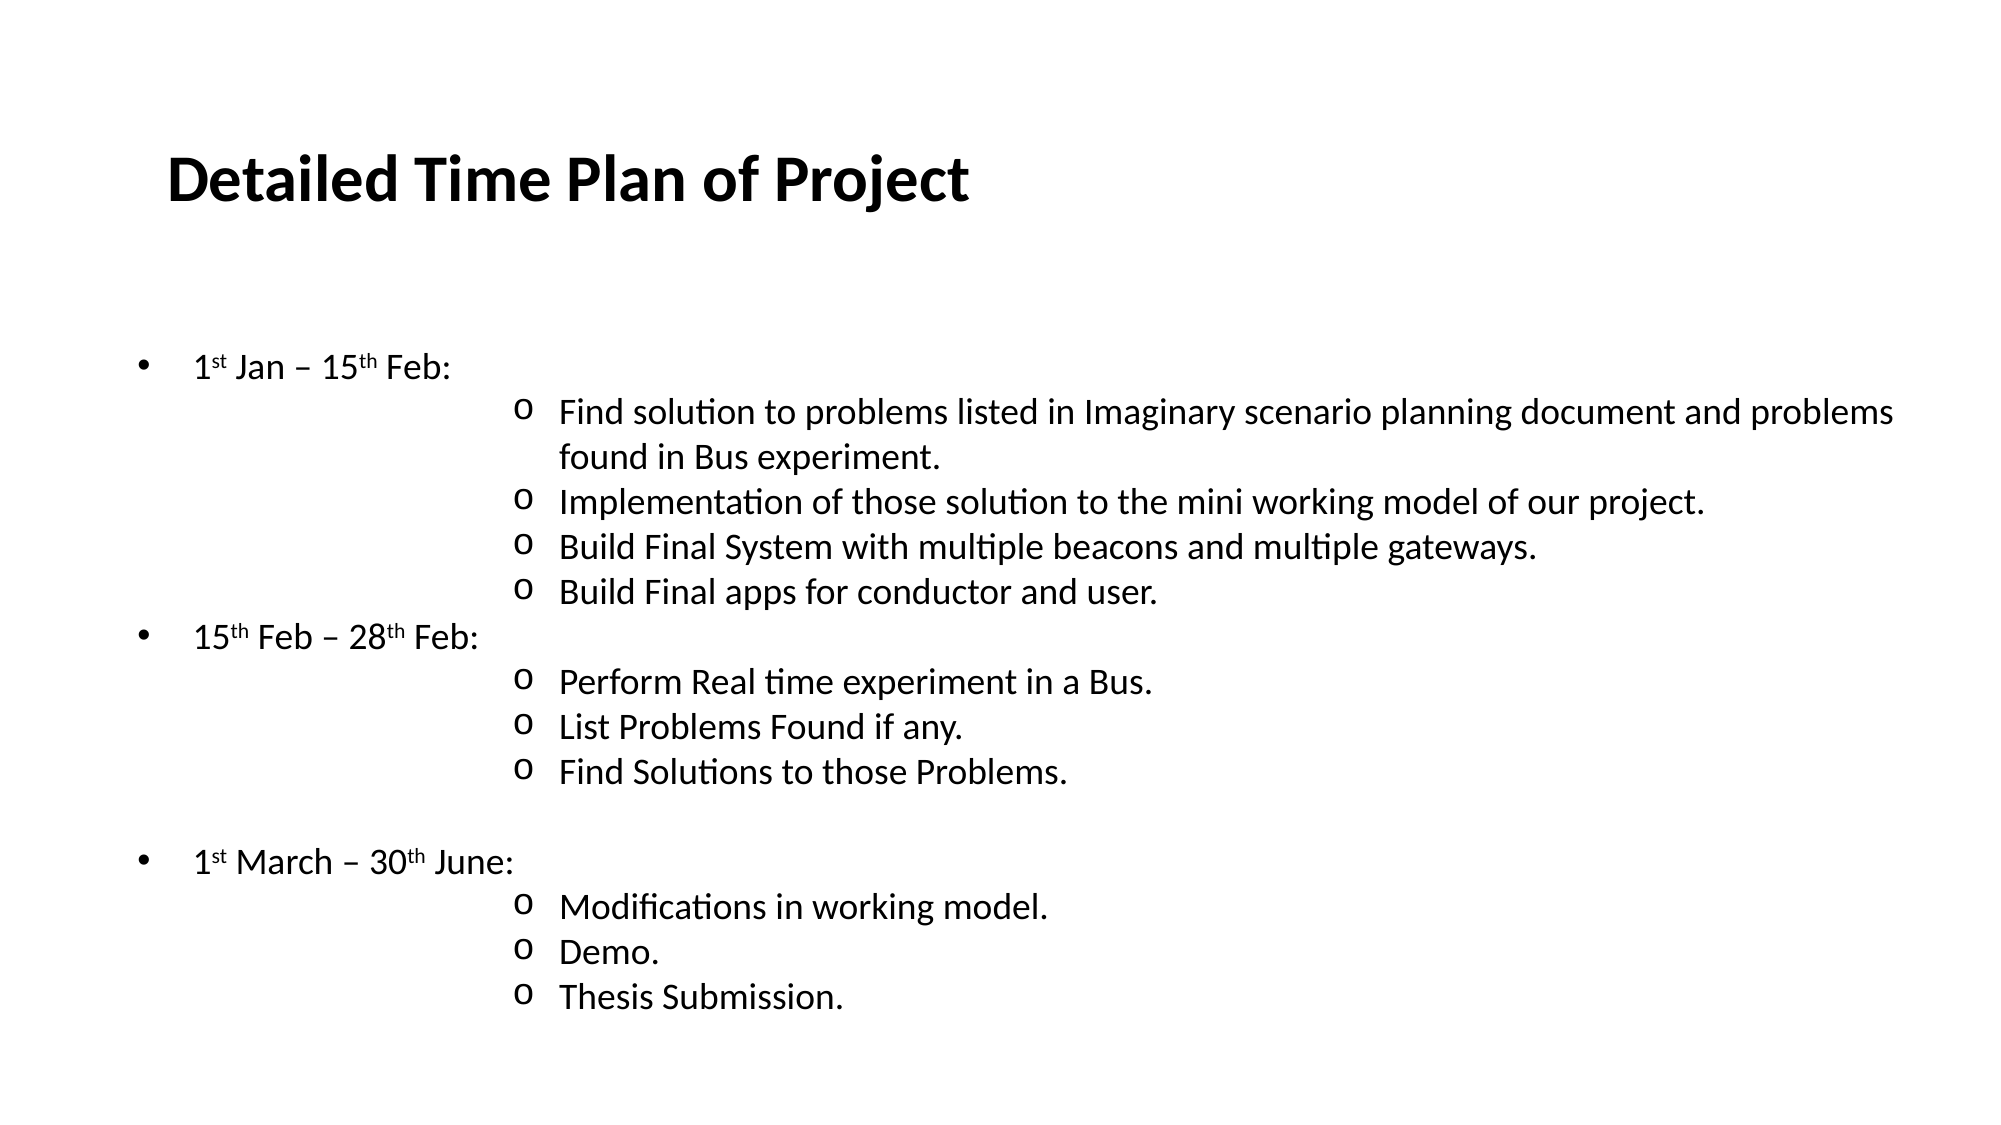

Detailed Time Plan of Project

 1st Jan – 15th Feb:
Find solution to problems listed in Imaginary scenario planning document and problems found in Bus experiment.
Implementation of those solution to the mini working model of our project.
Build Final System with multiple beacons and multiple gateways.
Build Final apps for conductor and user.
 15th Feb – 28th Feb:
Perform Real time experiment in a Bus.
List Problems Found if any.
Find Solutions to those Problems.

 1st March – 30th June:
Modifications in working model.
Demo.
Thesis Submission.